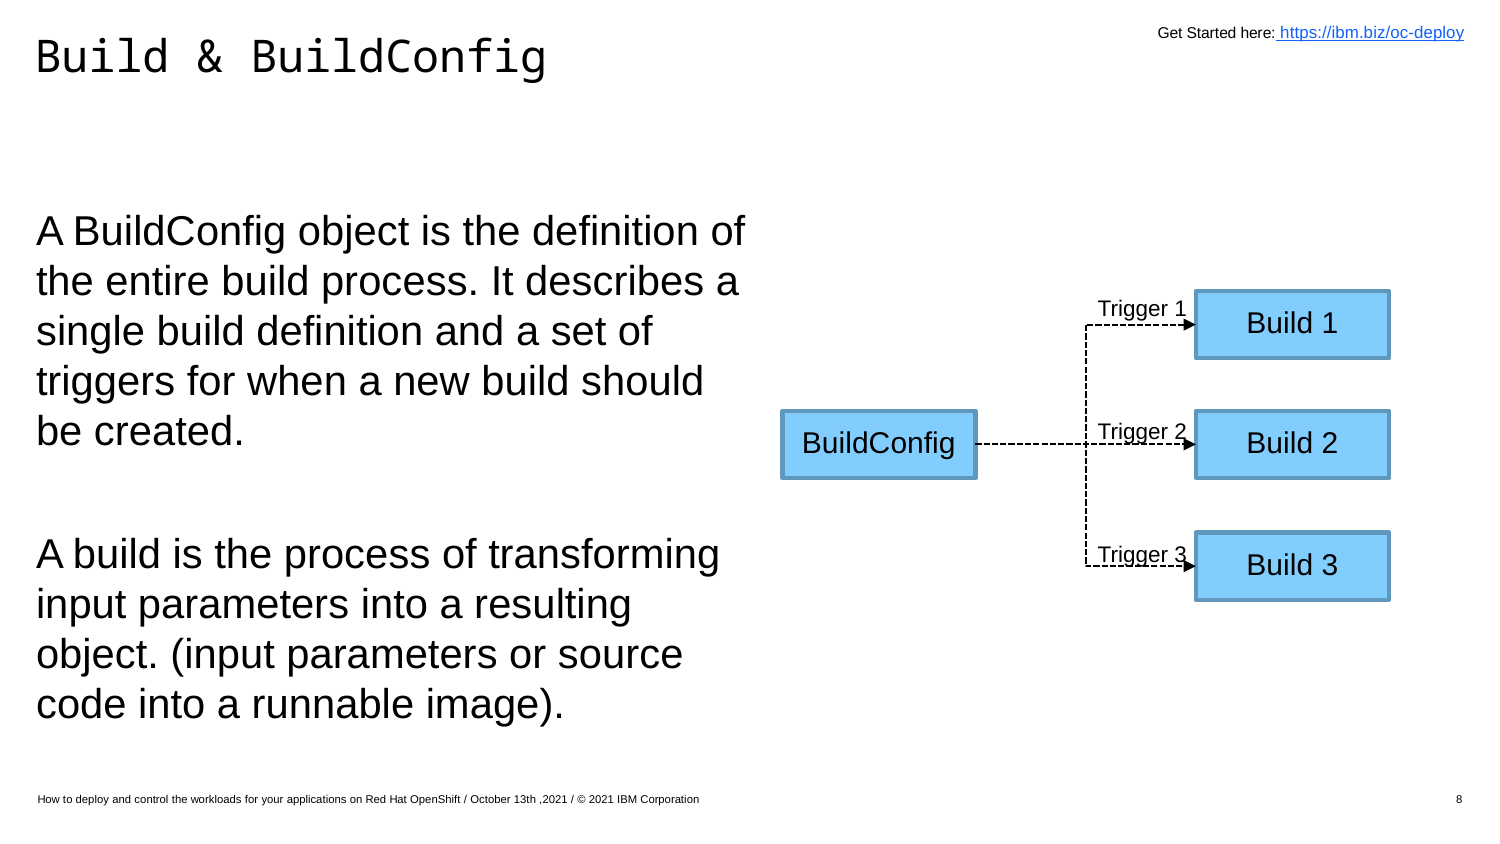

Get Started here: https://ibm.biz/oc-deploy
# Build & BuildConfig
A BuildConfig object is the definition of the entire build process. It describes a single build definition and a set of triggers for when a new build should be created.

A build is the process of transforming input parameters into a resulting object. (input parameters or source code into a runnable image).

Trigger 1
Build 1
Trigger 2
BuildConfig
Build 2
Trigger 3
Build 3
How to deploy and control the workloads for your applications on Red Hat OpenShift / October 13th ,2021 / © 2021 IBM Corporation
8